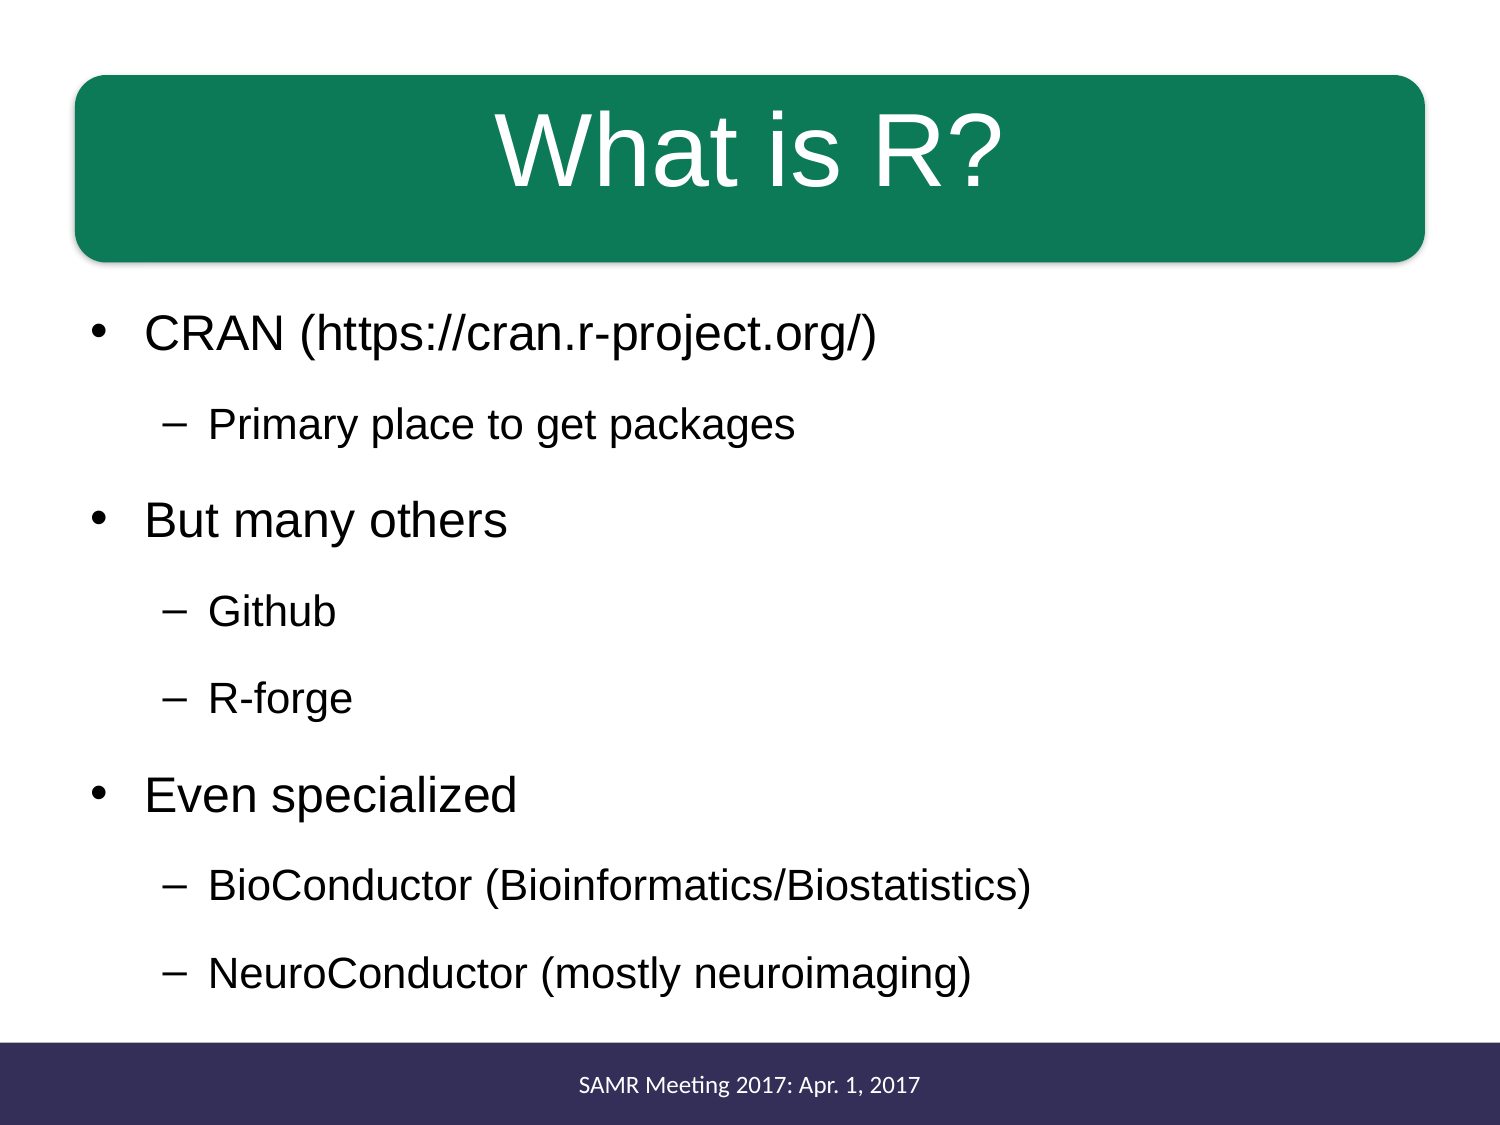

# What is R?
CRAN (https://cran.r-project.org/)
Primary place to get packages
But many others
Github
R-forge
Even specialized
BioConductor (Bioinformatics/Biostatistics)
NeuroConductor (mostly neuroimaging)